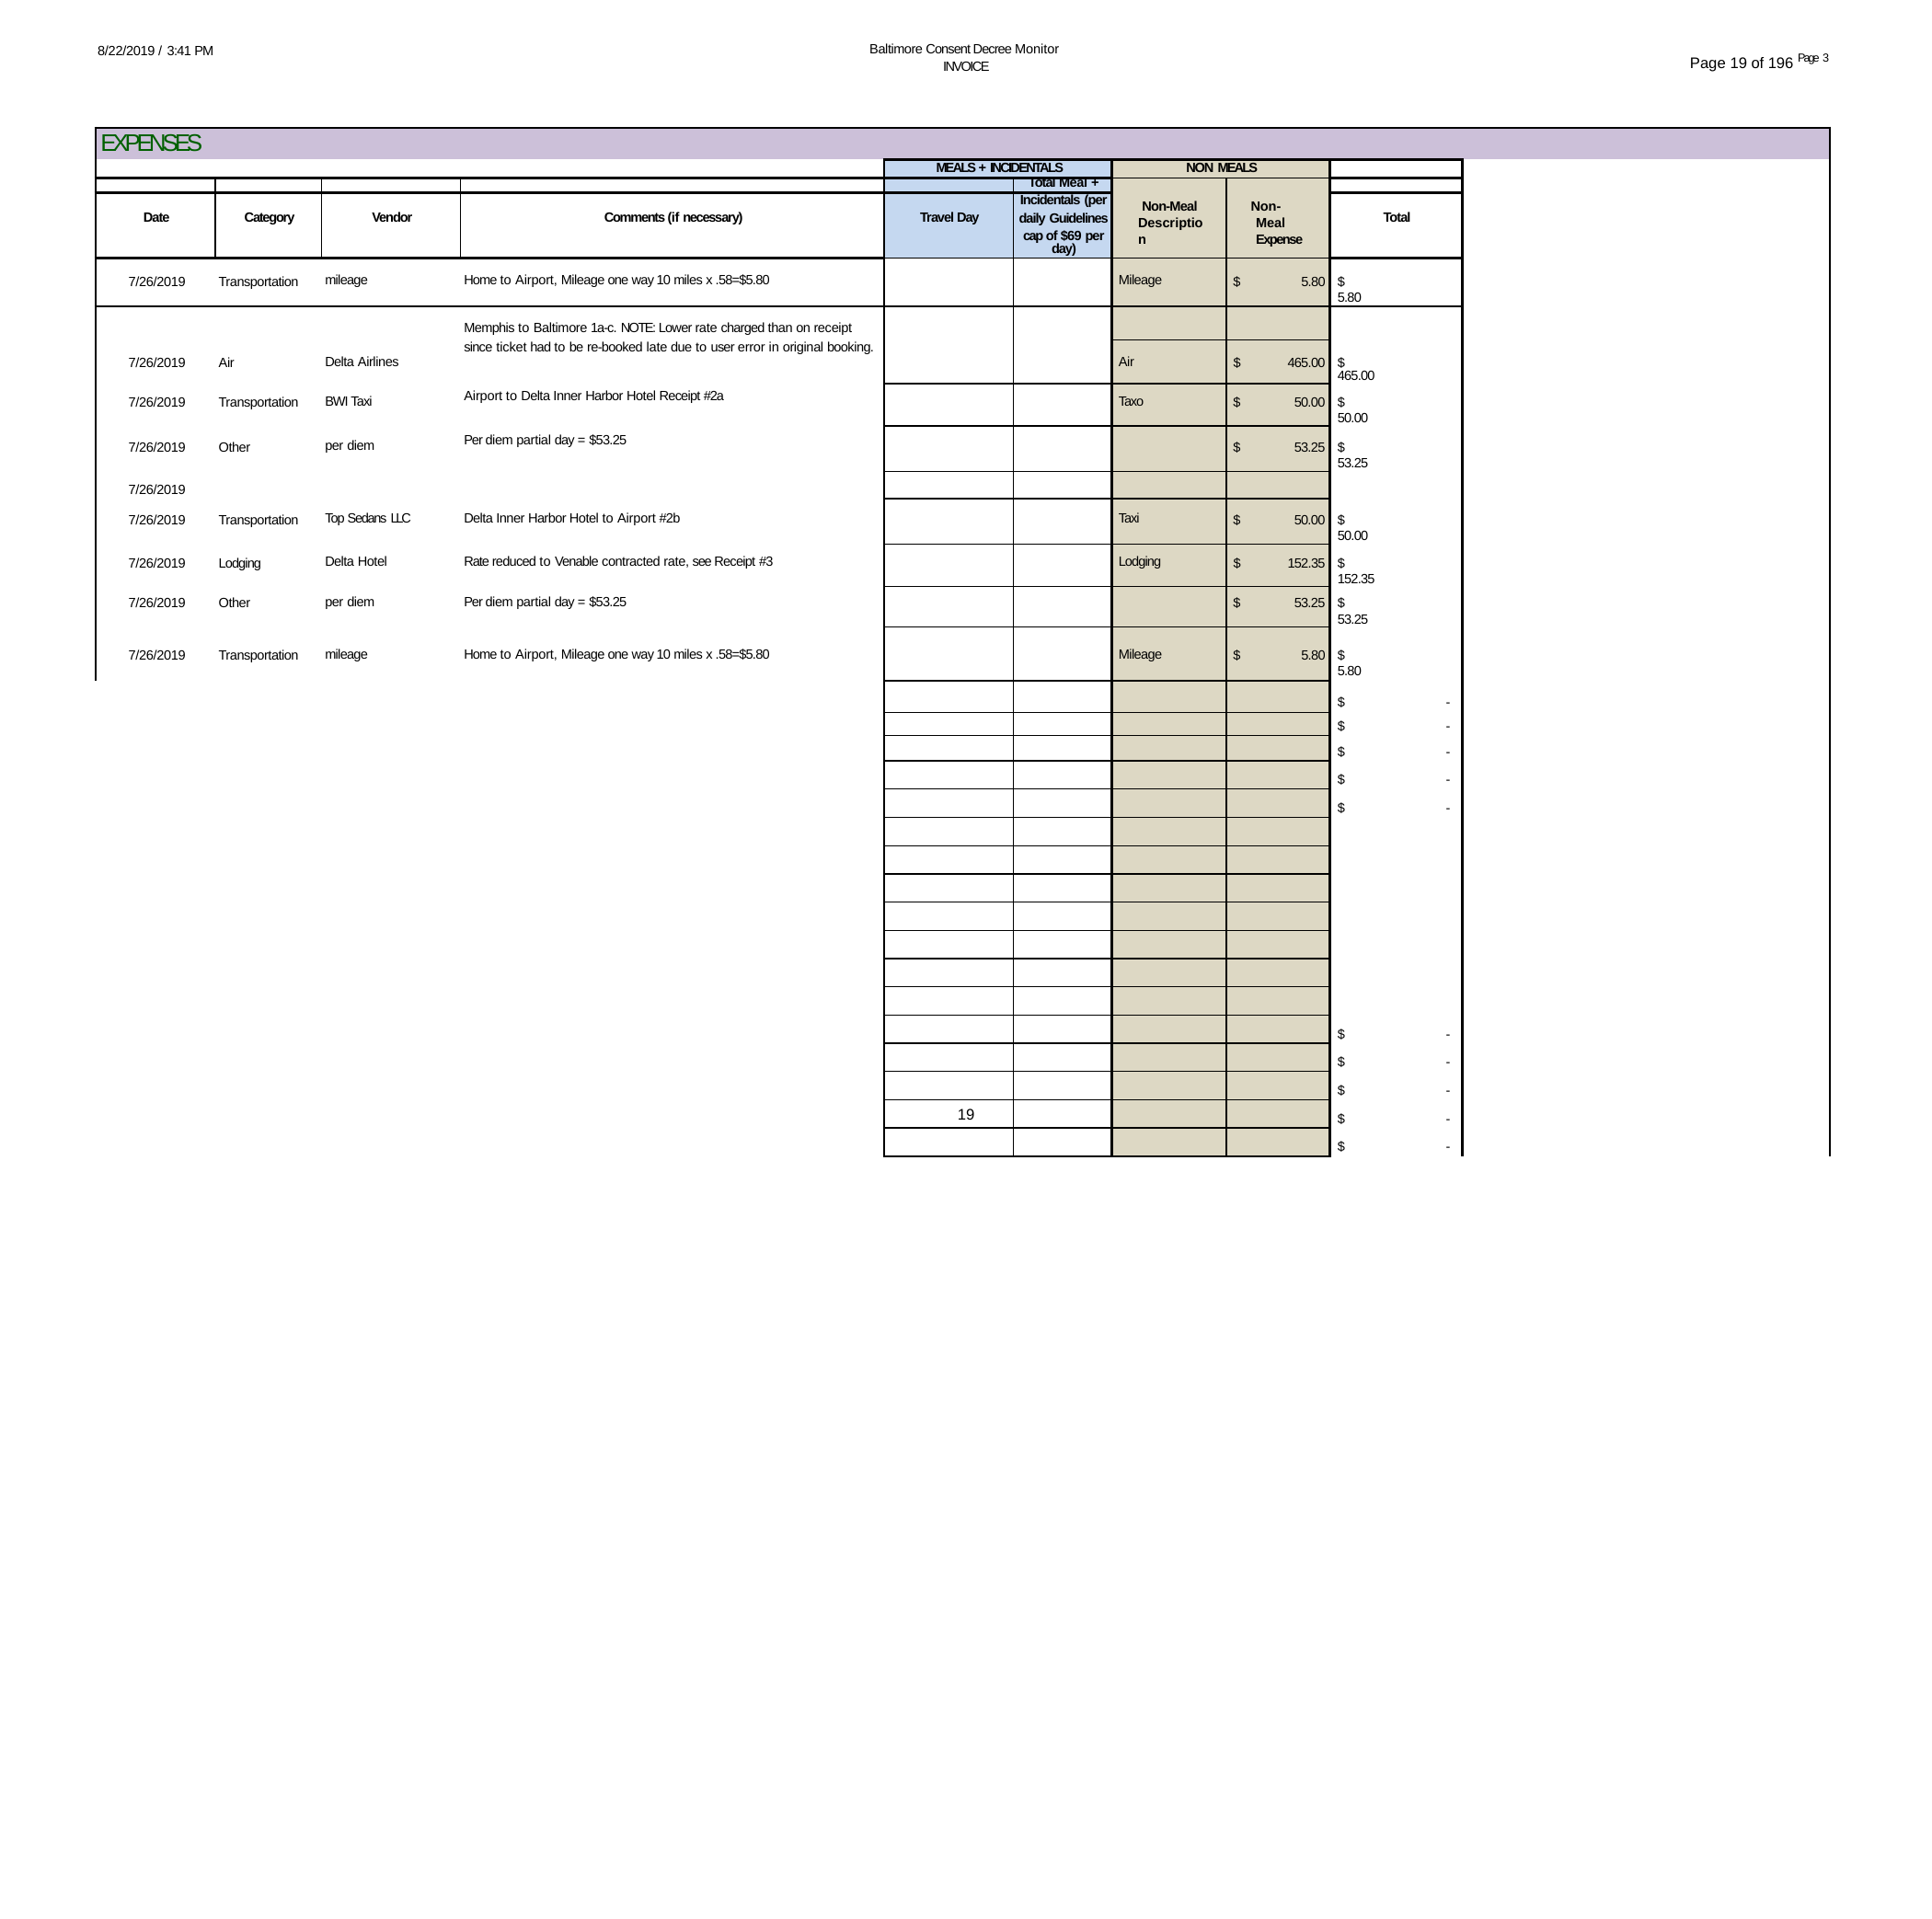

Baltimore Consent Decree Monitor  INVOICE
8/22/2019 / 3:41 PM
Page 19 of 196 Page 3
| EXPENSES |  |  |  |  |  |  |  |  |  |
| --- | --- | --- | --- | --- | --- | --- | --- | --- | --- |
|  |  |  |  | MEALS + INCIDENTALS |  | NON MEALS |  |  |  |
|  |  |  |  |  | Total Meal + | Non-Meal Description | Non-Meal Expense |  |  |
|  |  |  |  |  | Incidentals (per |  |  |  |  |
| Date | Category | Vendor | Comments (if necessary) | Travel Day | daily Guidelines |  |  | Total |  |
|  |  |  |  |  | cap of $69 per |  |  |  |  |
|  |  |  |  |  | day) |  |  |  |  |
| 7/26/2019 | Transportation | mileage | Home to Airport, Mileage one way 10 miles x .58=$5.80 |  |  | Mileage | $ 5.80 | $ 5.80 |  |
|  |  |  | Memphis to Baltimore 1a-c. NOTE: Lower rate charged than on receipt |  |  |  |  |  |  |
|  |  |  | since ticket had to be re-booked late due to user error in original booking. |  |  |  |  |  |  |
| 7/26/2019 | Air | Delta Airlines |  |  |  | Air | $ 465.00 | $ 465.00 |  |
| 7/26/2019 | Transportation | BWI Taxi | Airport to Delta Inner Harbor Hotel Receipt #2a |  |  | Taxo | $ 50.00 | $ 50.00 |  |
| 7/26/2019 | Other | per diem | Per diem partial day = $53.25 |  |  |  | $ 53.25 | $ 53.25 |  |
| 7/26/2019 |  |  |  |  |  |  |  |  |  |
| 7/26/2019 | Transportation | Top Sedans LLC | Delta Inner Harbor Hotel to Airport #2b |  |  | Taxi | $ 50.00 | $ 50.00 |  |
| 7/26/2019 | Lodging | Delta Hotel | Rate reduced to Venable contracted rate, see Receipt #3 |  |  | Lodging | $ 152.35 | $ 152.35 |  |
| 7/26/2019 | Other | per diem | Per diem partial day = $53.25 |  |  |  | $ 53.25 | $ 53.25 |  |
| 7/26/2019 | Transportation | mileage | Home to Airport, Mileage one way 10 miles x .58=$5.80 |  |  | Mileage | $ 5.80 | $ 5.80 |  |
|  |  |  |  |  |  |  |  | $ - |  |
|  |  |  |  |  |  |  |  | $ - |  |
|  |  |  |  |  |  |  |  | $ - |  |
|  |  |  |  |  |  |  |  | $ - |  |
|  |  |  |  |  |  |  |  | $ - |  |
|  |  |  |  |  |  |  |  |  |  |
|  |  |  |  |  |  |  |  |  |  |
|  |  |  |  |  |  |  |  |  |  |
|  |  |  |  |  |  |  |  |  |  |
|  |  |  |  |  |  |  |  |  |  |
|  |  |  |  |  |  |  |  |  |  |
|  |  |  |  |  |  |  |  |  |  |
|  |  |  |  |  |  |  |  | $ - |  |
|  |  |  |  |  |  |  |  | $ - |  |
|  |  |  |  |  |  |  |  | $ - |  |
|  |  |  |  |  |  |  |  | $ - |  |
|  |  |  |  |  |  |  |  | $ - |  |
19